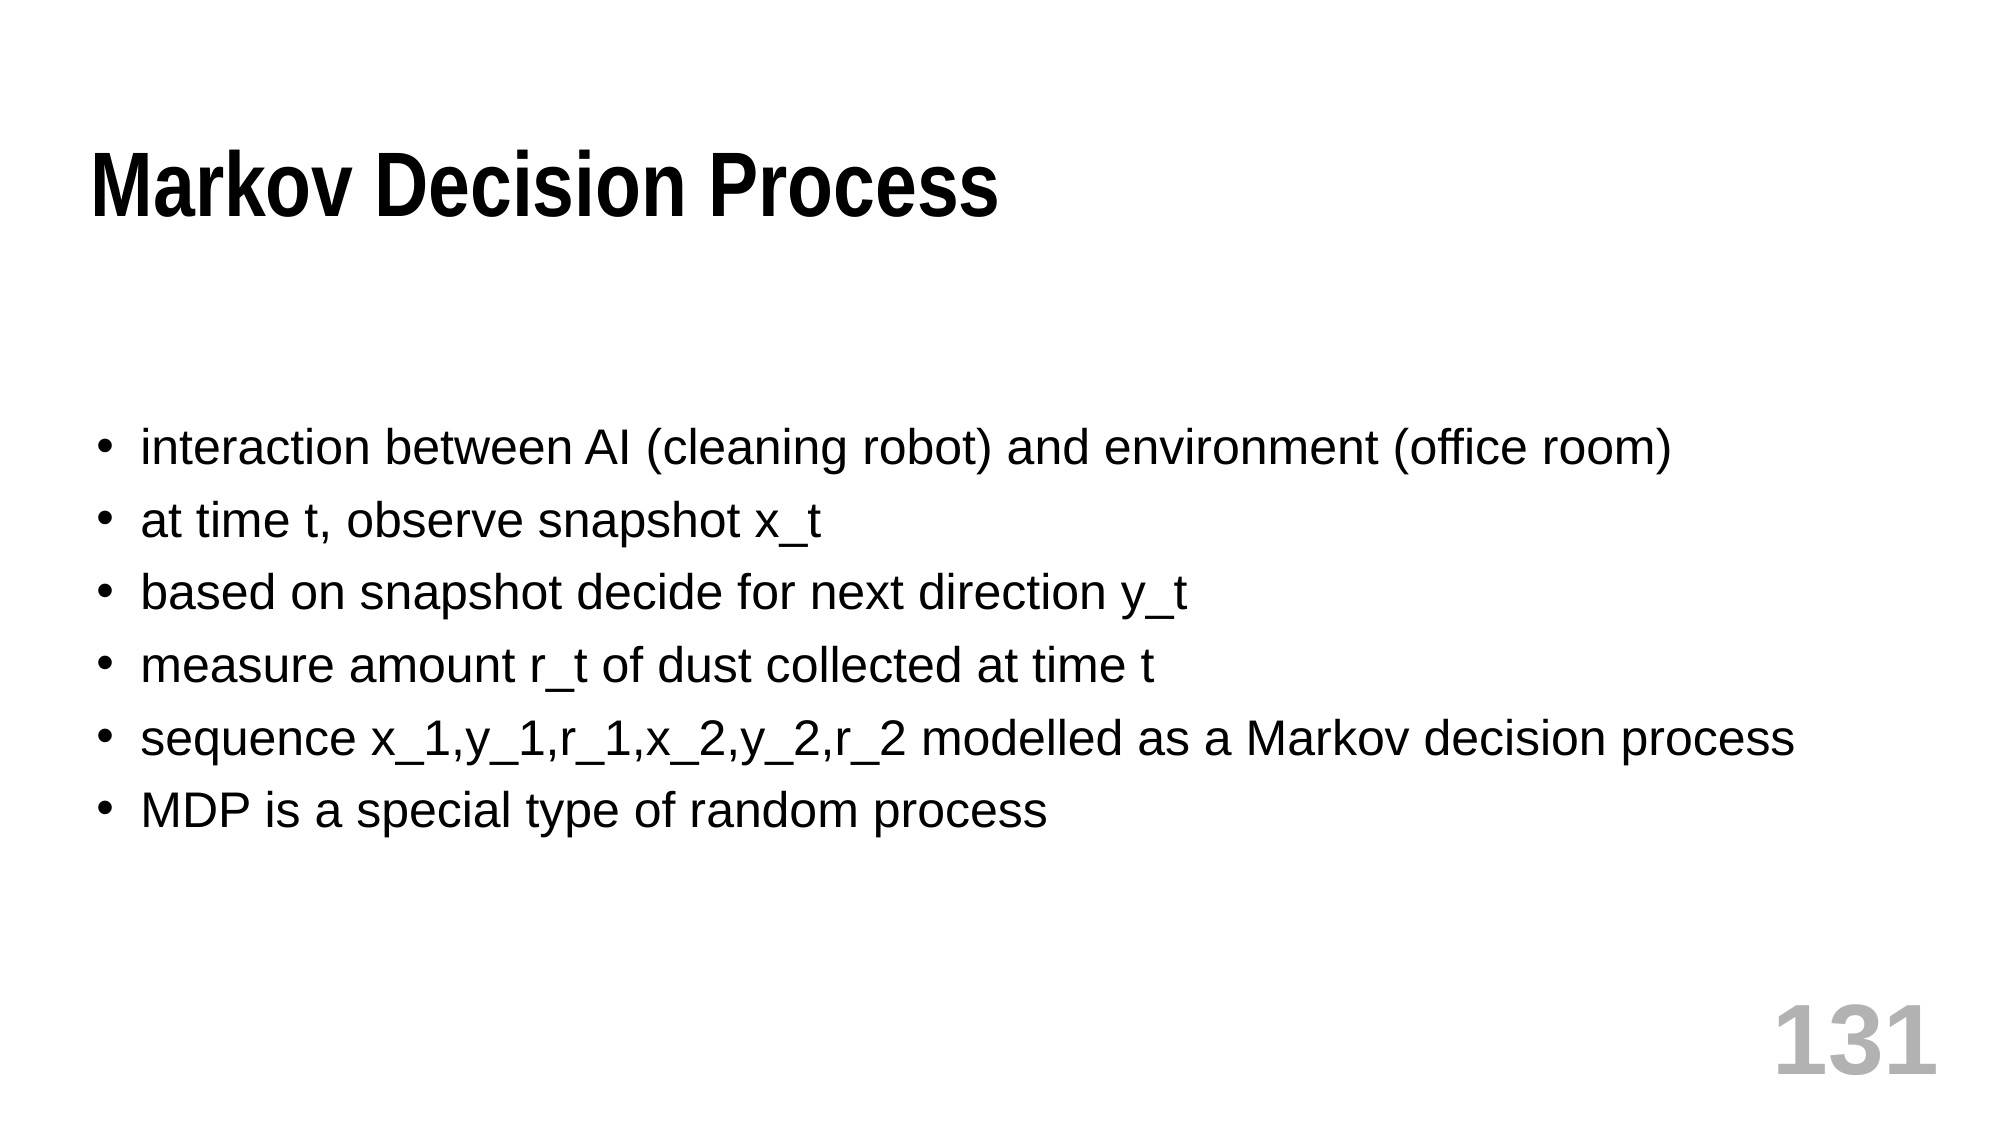

# Markov Decision Process
interaction between AI (cleaning robot) and environment (office room)
at time t, observe snapshot x_t
based on snapshot decide for next direction y_t
measure amount r_t of dust collected at time t
sequence x_1,y_1,r_1,x_2,y_2,r_2 modelled as a Markov decision process
MDP is a special type of random process

131